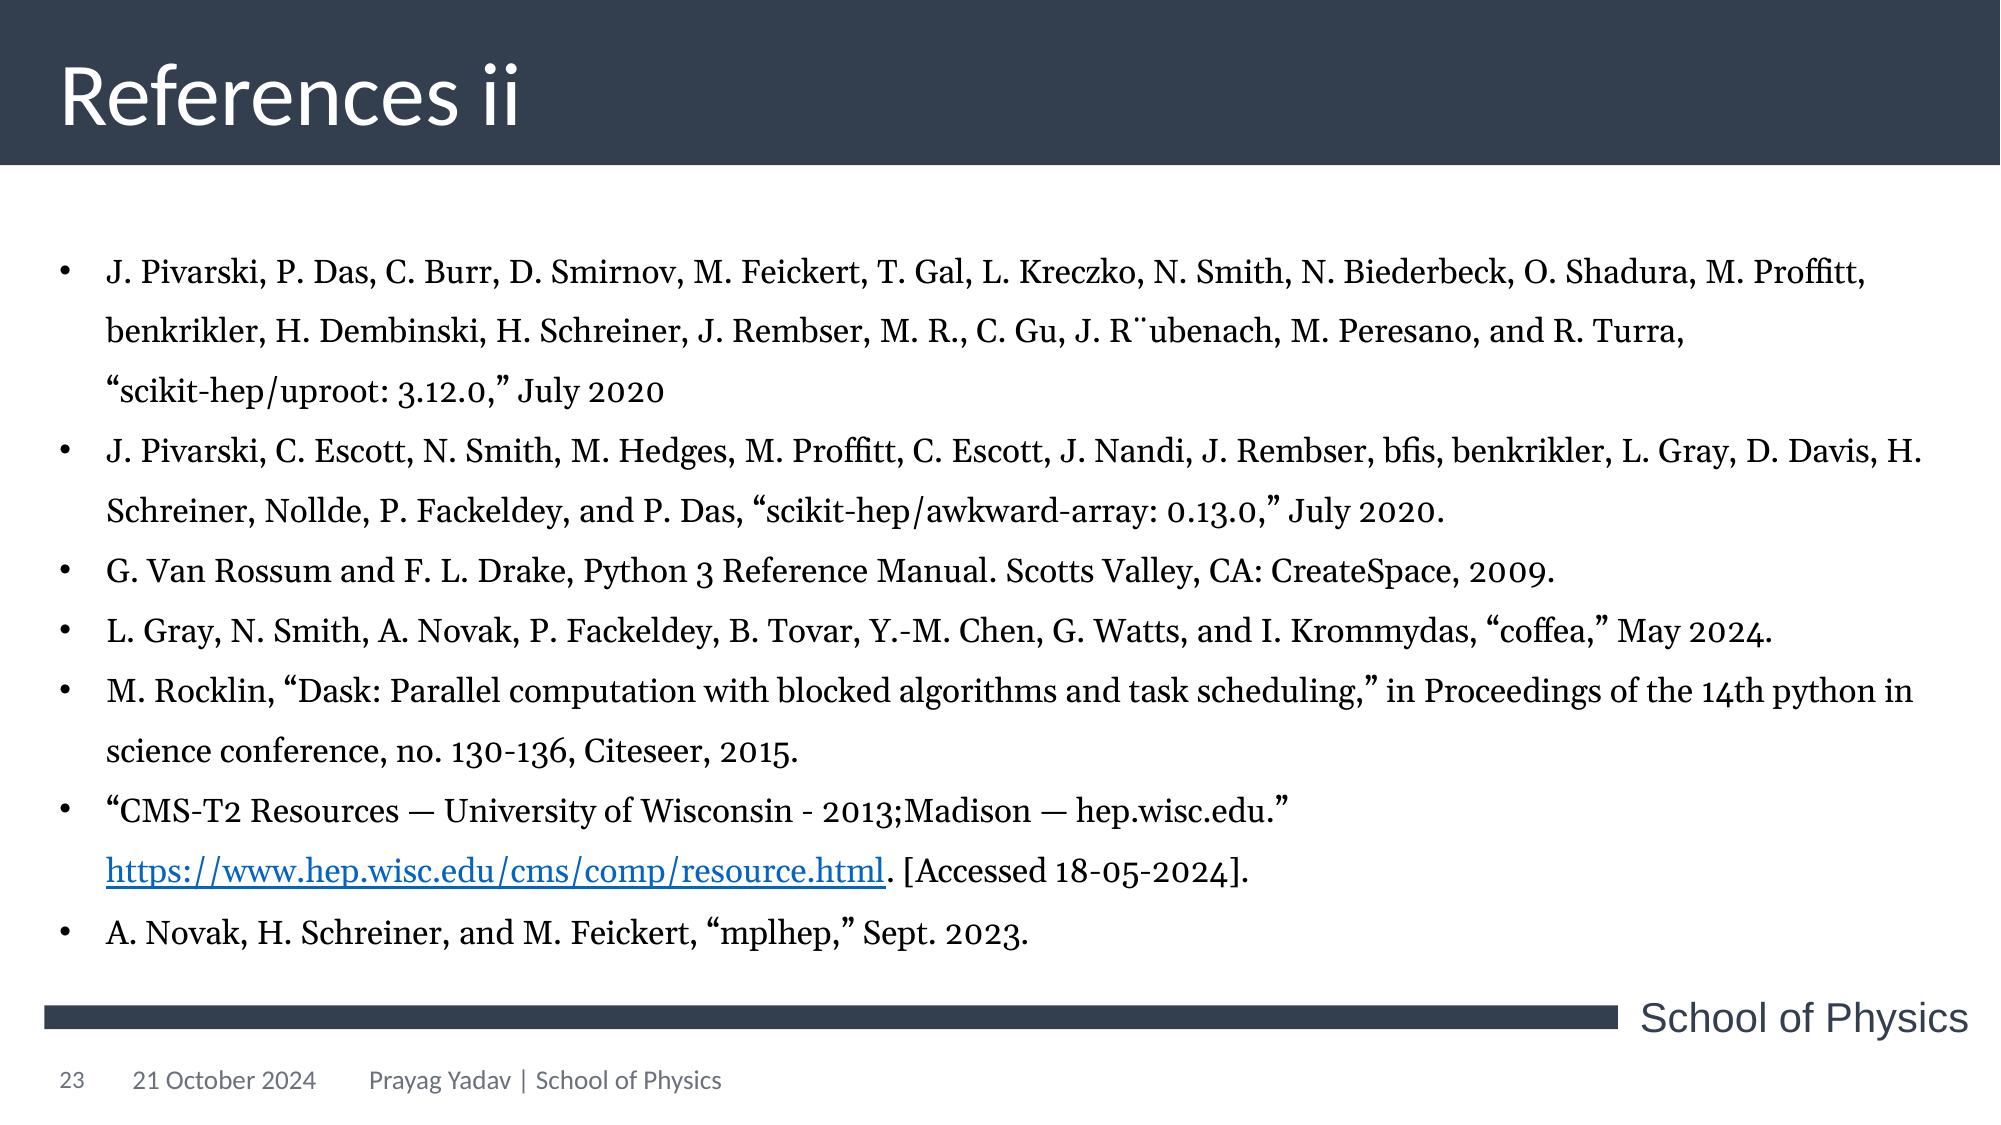

# References ii

J. Pivarski, P. Das, C. Burr, D. Smirnov, M. Feickert, T. Gal, L. Kreczko, N. Smith, N. Biederbeck, O. Shadura, M. Proffitt, benkrikler, H. Dembinski, H. Schreiner, J. Rembser, M. R., C. Gu, J. R¨ubenach, M. Peresano, and R. Turra, “scikit-hep/uproot: 3.12.0,” July 2020
J. Pivarski, C. Escott, N. Smith, M. Hedges, M. Proffitt, C. Escott, J. Nandi, J. Rembser, bfis, benkrikler, L. Gray, D. Davis, H. Schreiner, Nollde, P. Fackeldey, and P. Das, “scikit-hep/awkward-array: 0.13.0,” July 2020.
G. Van Rossum and F. L. Drake, Python 3 Reference Manual. Scotts Valley, CA: CreateSpace, 2009.
L. Gray, N. Smith, A. Novak, P. Fackeldey, B. Tovar, Y.-M. Chen, G. Watts, and I. Krommydas, “coffea,” May 2024.
M. Rocklin, “Dask: Parallel computation with blocked algorithms and task scheduling,” in Proceedings of the 14th python in science conference, no. 130-136, Citeseer, 2015.
“CMS-T2 Resources — University of Wisconsin - 2013;Madison — hep.wisc.edu.” https://www.hep.wisc.edu/cms/comp/resource.html. [Accessed 18-05-2024].
A. Novak, H. Schreiner, and M. Feickert, “mplhep,” Sept. 2023.

23
21 October 2024
Prayag Yadav | School of Physics